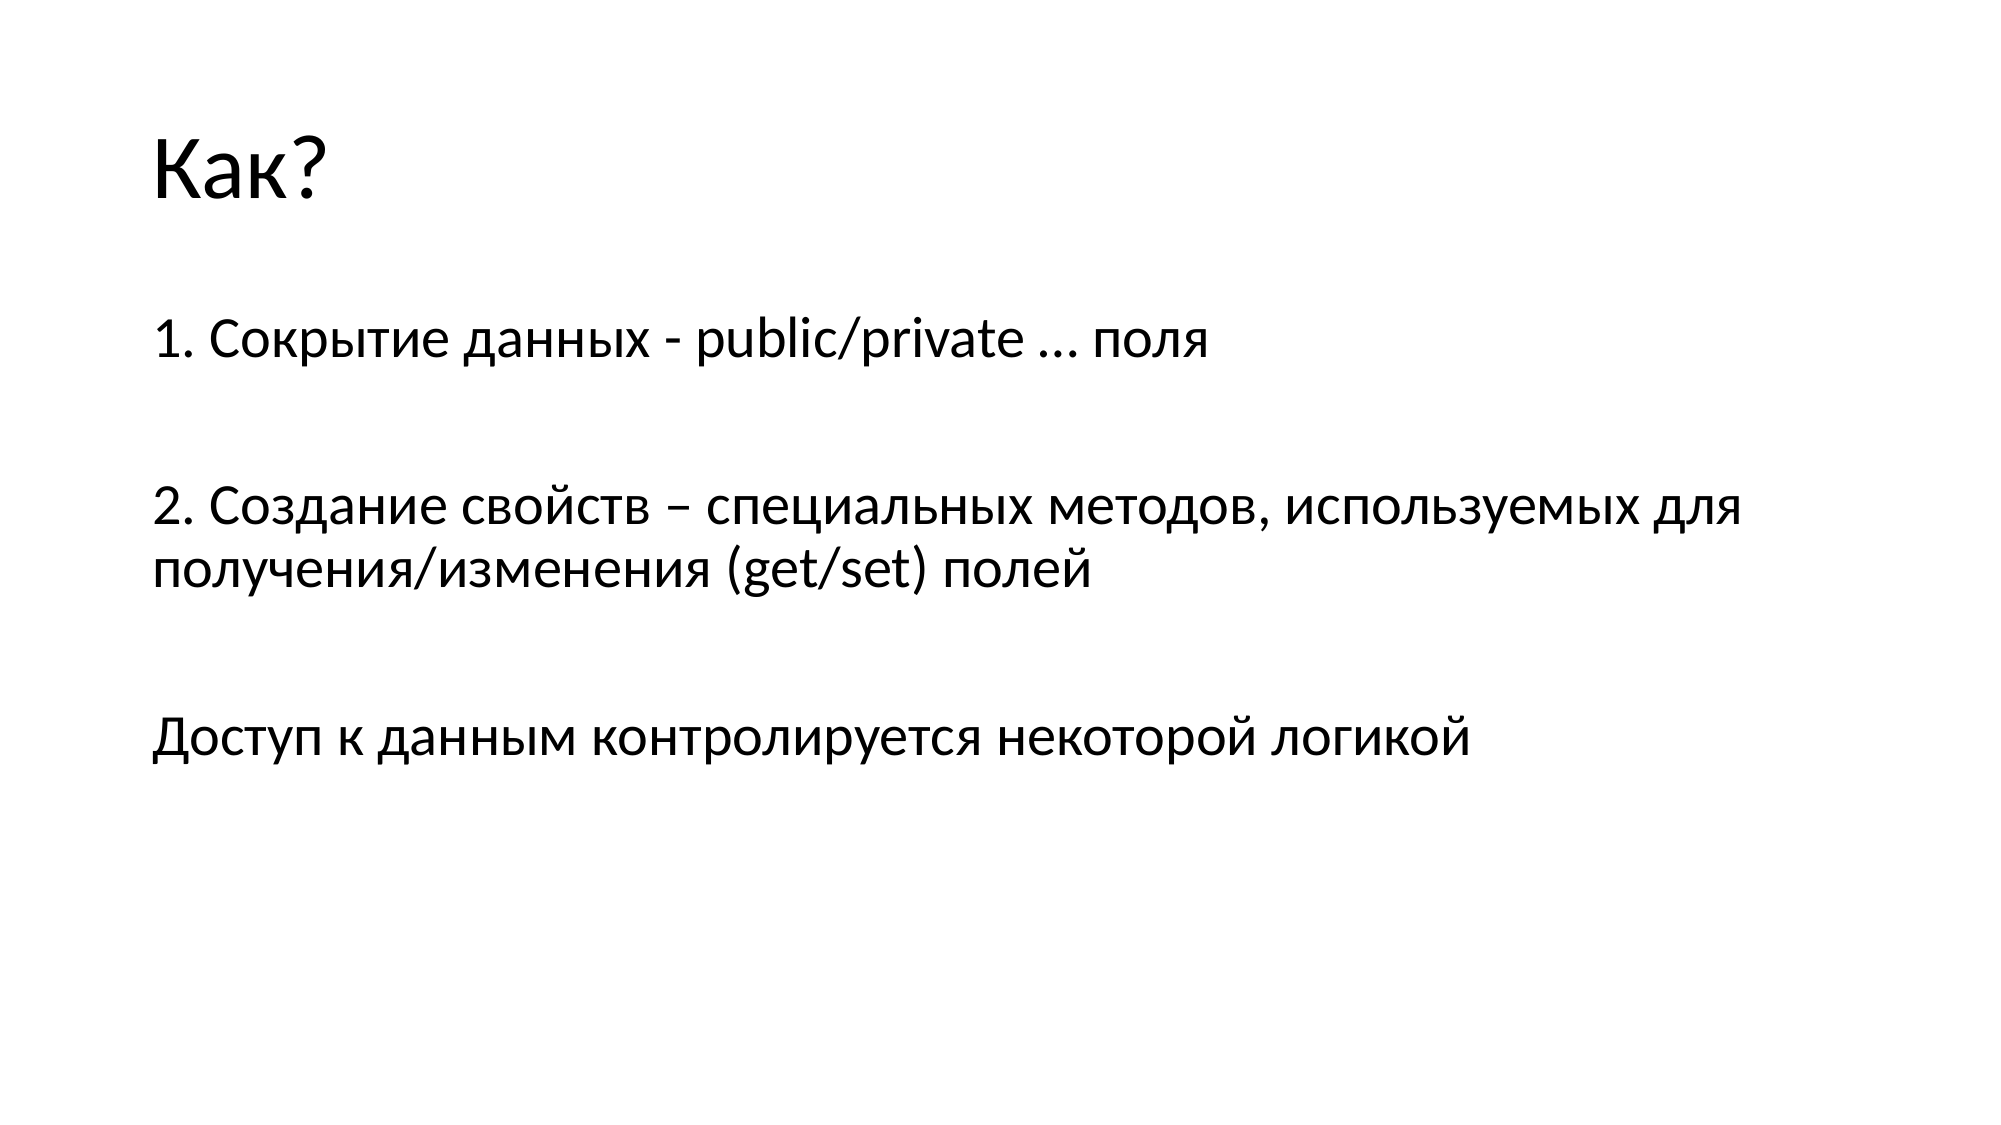

# Как?
1. Сокрытие данных - public/private … поля

2. Создание свойств – специальных методов, используемых для получения/изменения (get/set) полей

Доступ к данным контролируется некоторой логикой